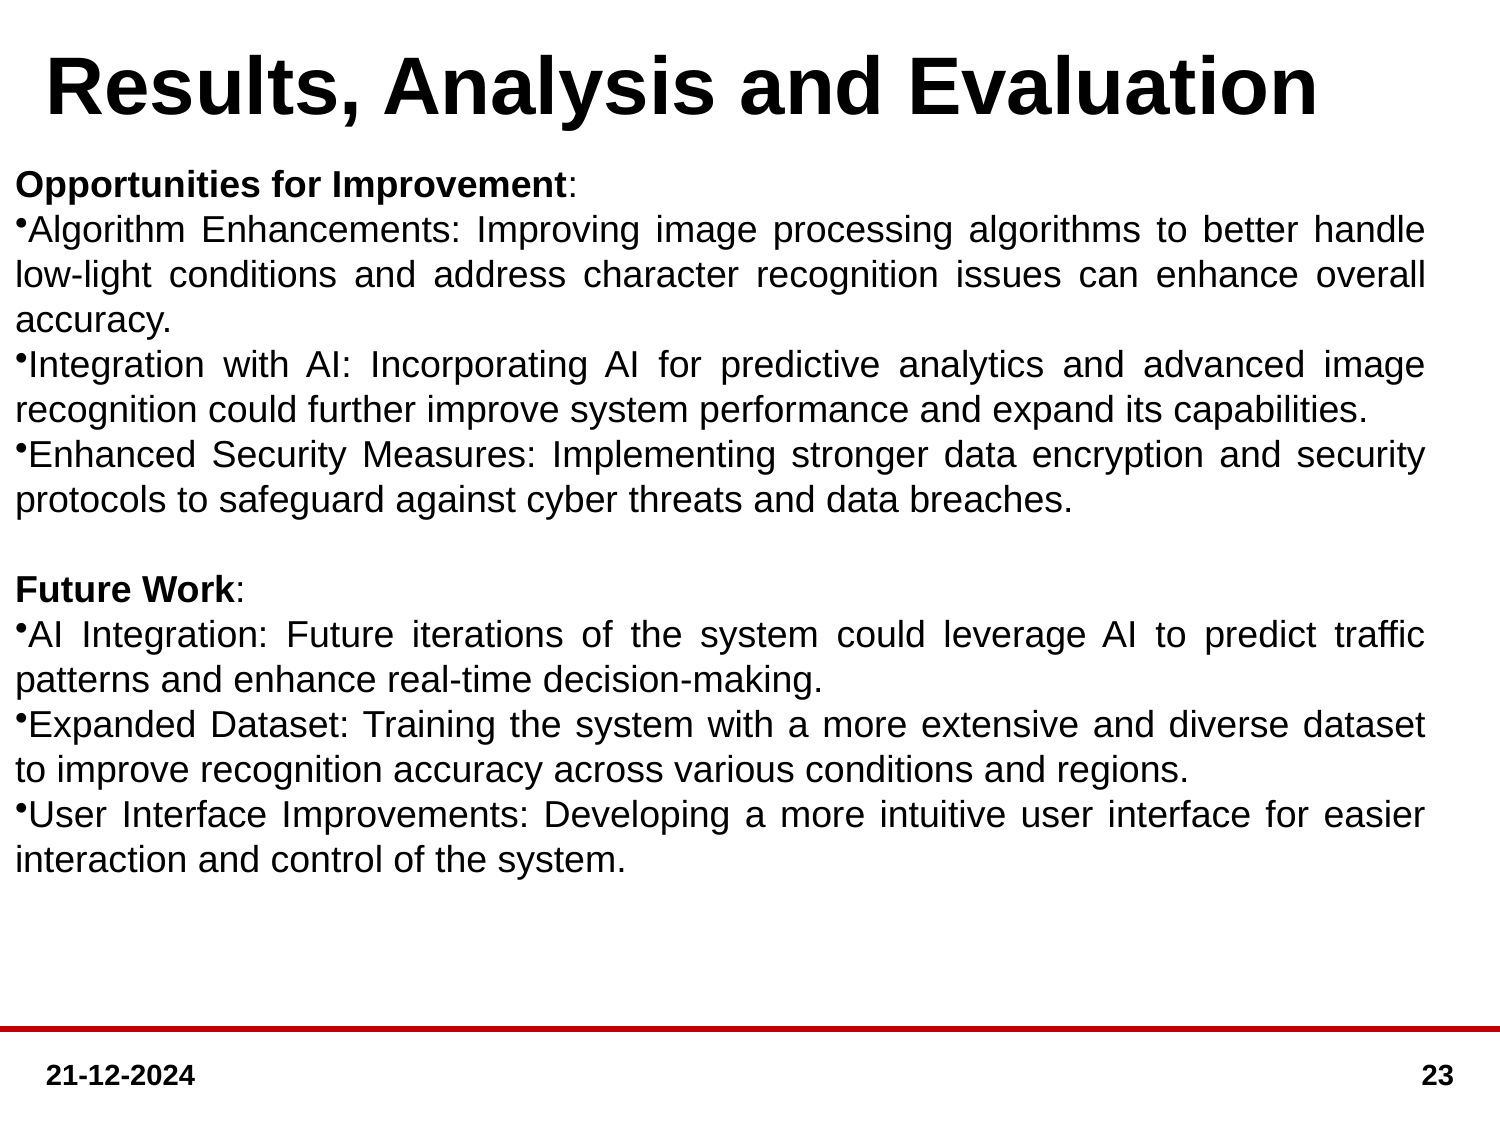

# Results, Analysis and Evaluation
Opportunities for Improvement:
Algorithm Enhancements: Improving image processing algorithms to better handle low-light conditions and address character recognition issues can enhance overall accuracy.
Integration with AI: Incorporating AI for predictive analytics and advanced image recognition could further improve system performance and expand its capabilities.
Enhanced Security Measures: Implementing stronger data encryption and security protocols to safeguard against cyber threats and data breaches.

Future Work:
AI Integration: Future iterations of the system could leverage AI to predict traffic patterns and enhance real-time decision-making.
Expanded Dataset: Training the system with a more extensive and diverse dataset to improve recognition accuracy across various conditions and regions.
User Interface Improvements: Developing a more intuitive user interface for easier interaction and control of the system.

21-12-2024
23